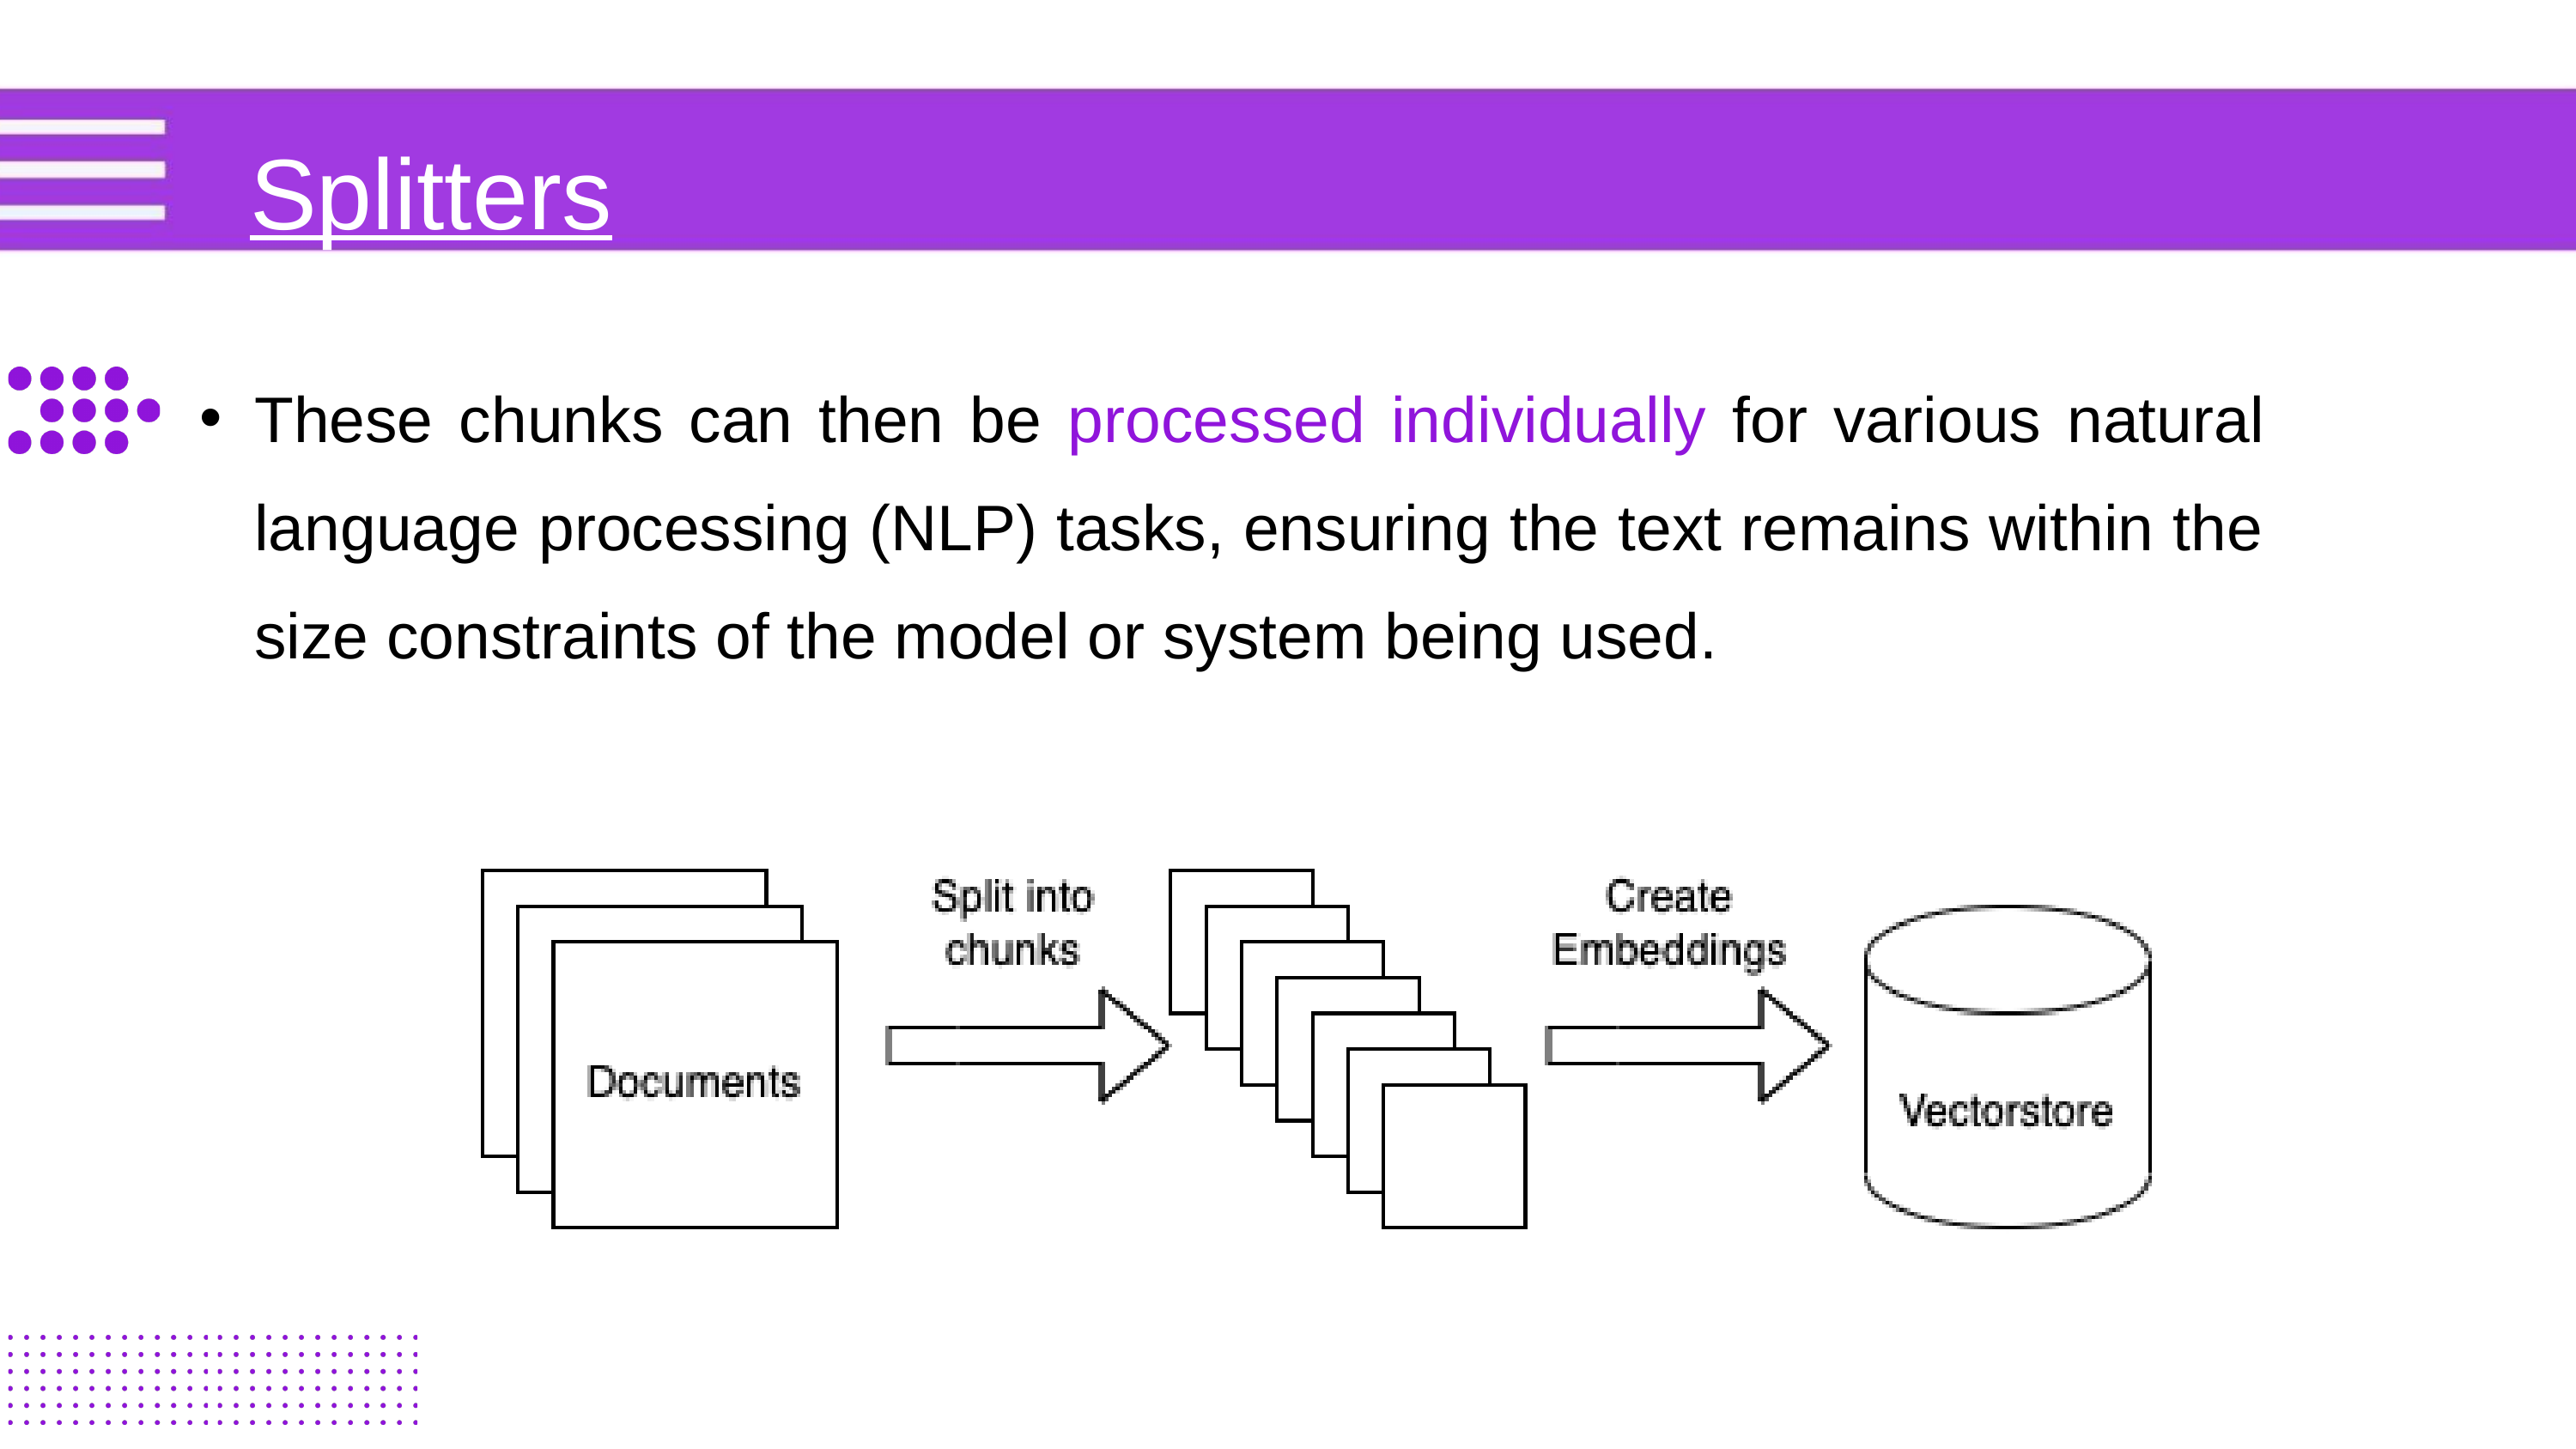

Splitters
These chunks can then be processed individually for various natural language processing (NLP) tasks, ensuring the text remains within the size constraints of the model or system being used.